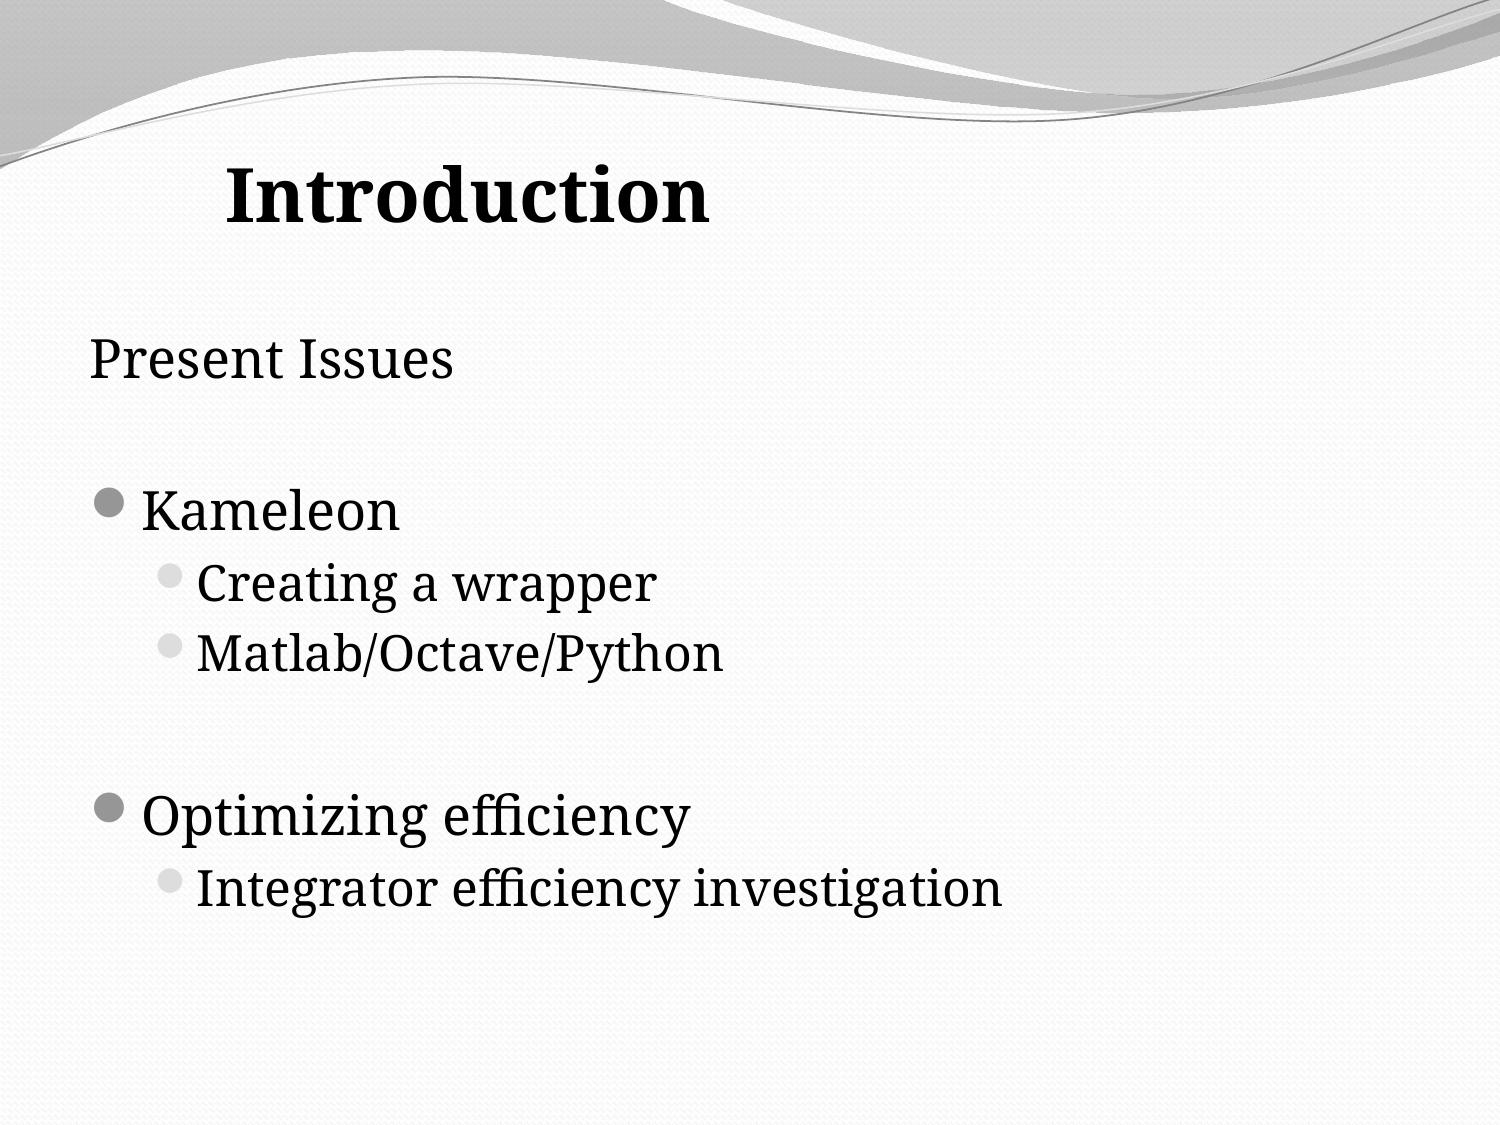

# Introduction
Present Issues

Kameleon
Creating a wrapper
Matlab/Octave/Python

Optimizing efficiency
Integrator efficiency investigation